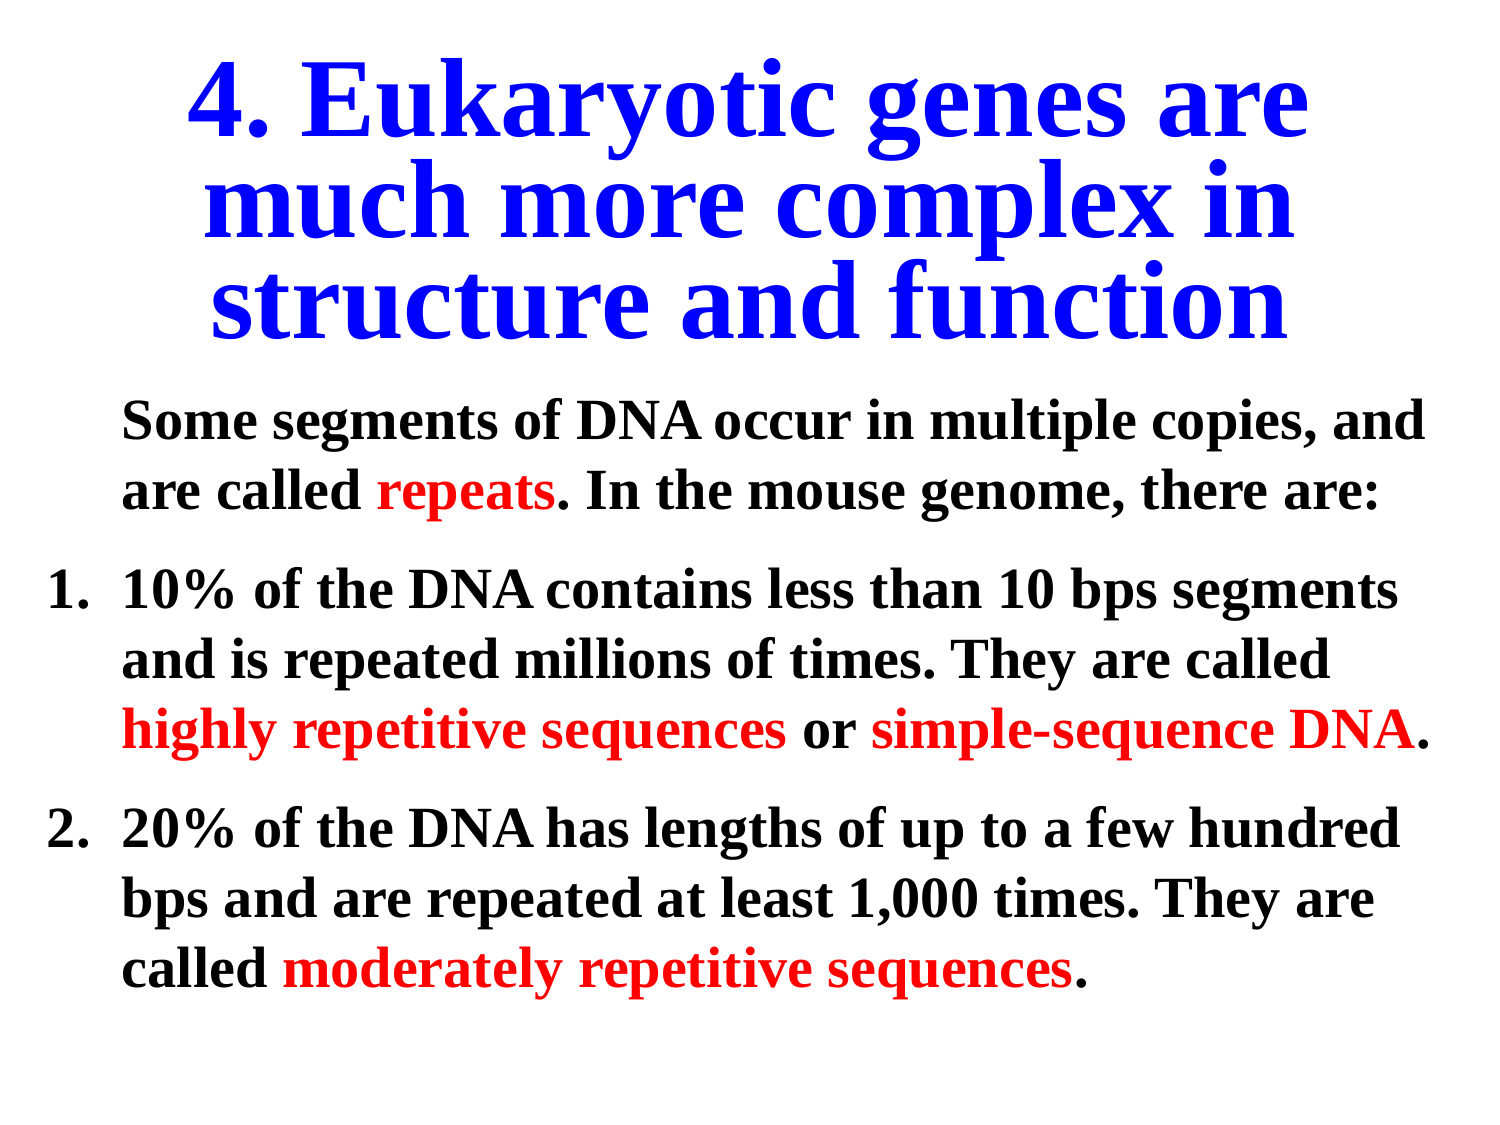

# 4. Eukaryotic genes are much more complex in structure and function
      Some segments of DNA occur in multiple copies, and are called repeats. In the mouse genome, there are:
10% of the DNA contains less than 10 bps segments and is repeated millions of times. They are called highly repetitive sequences or simple-sequence DNA.
20% of the DNA has lengths of up to a few hundred bps and are repeated at least 1,000 times. They are called moderately repetitive sequences.